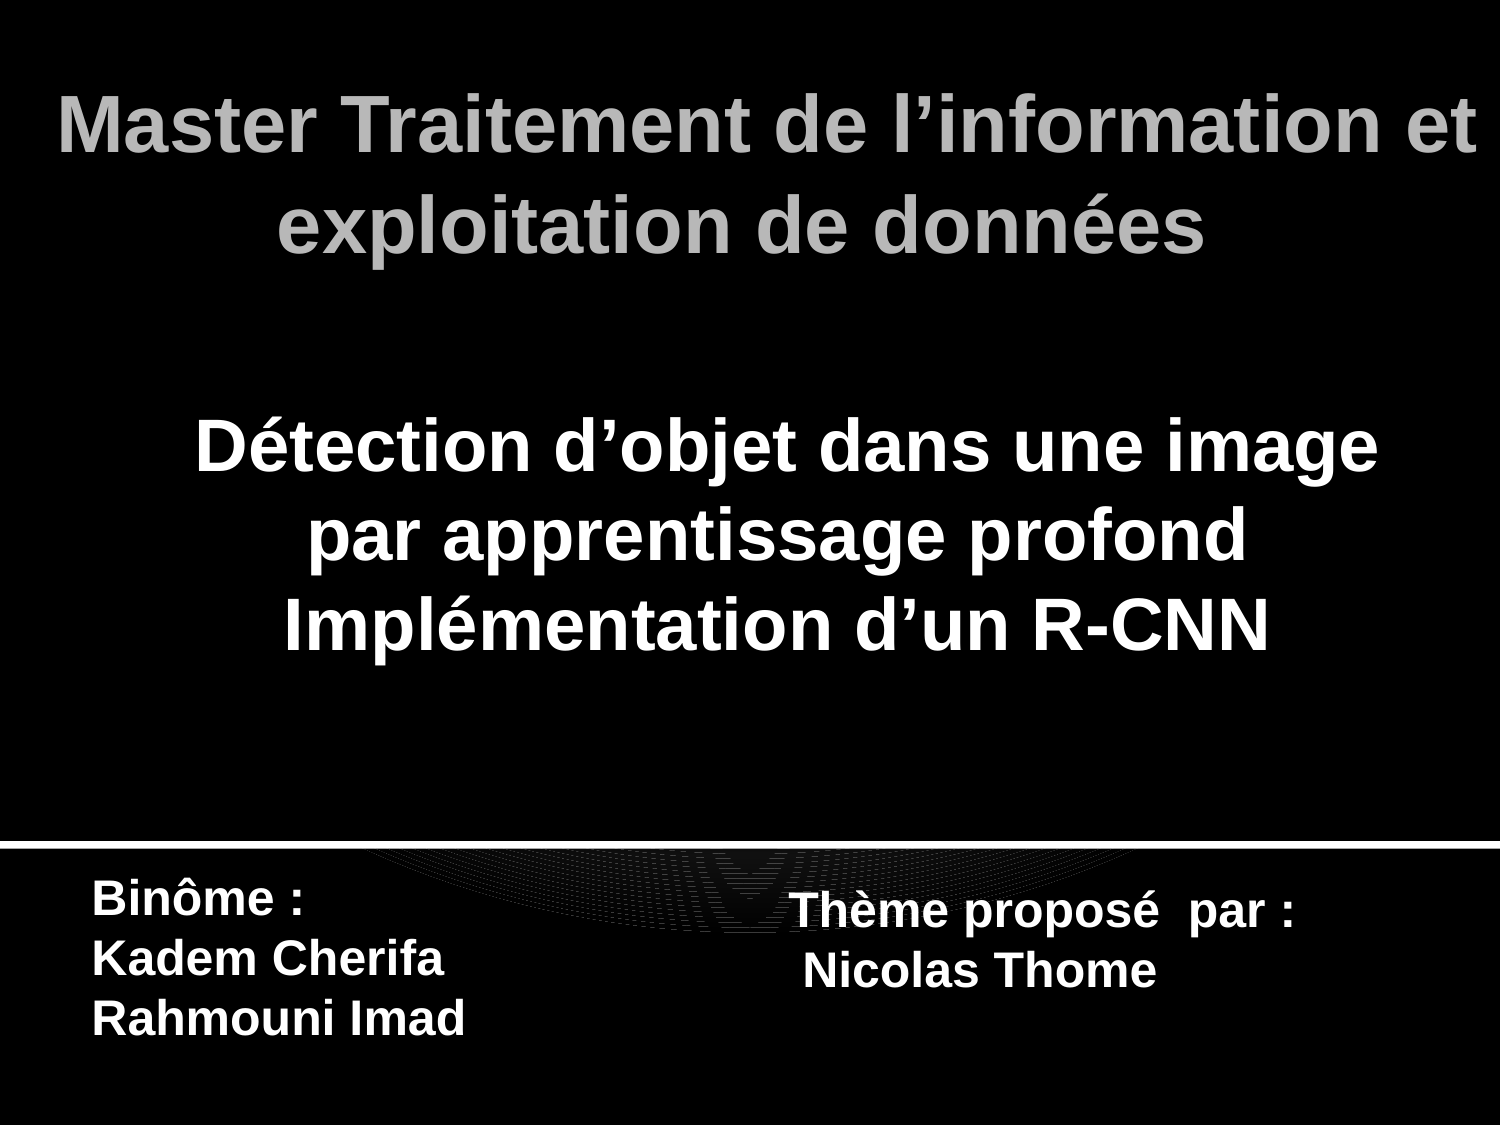

Master Traitement de l’information et exploitation de données
# Détection d’objet dans une image par apprentissage profond Implémentation d’un R-CNN
Binôme :
Kadem Cherifa
Rahmouni Imad
Thème proposé  par :
 Nicolas Thome